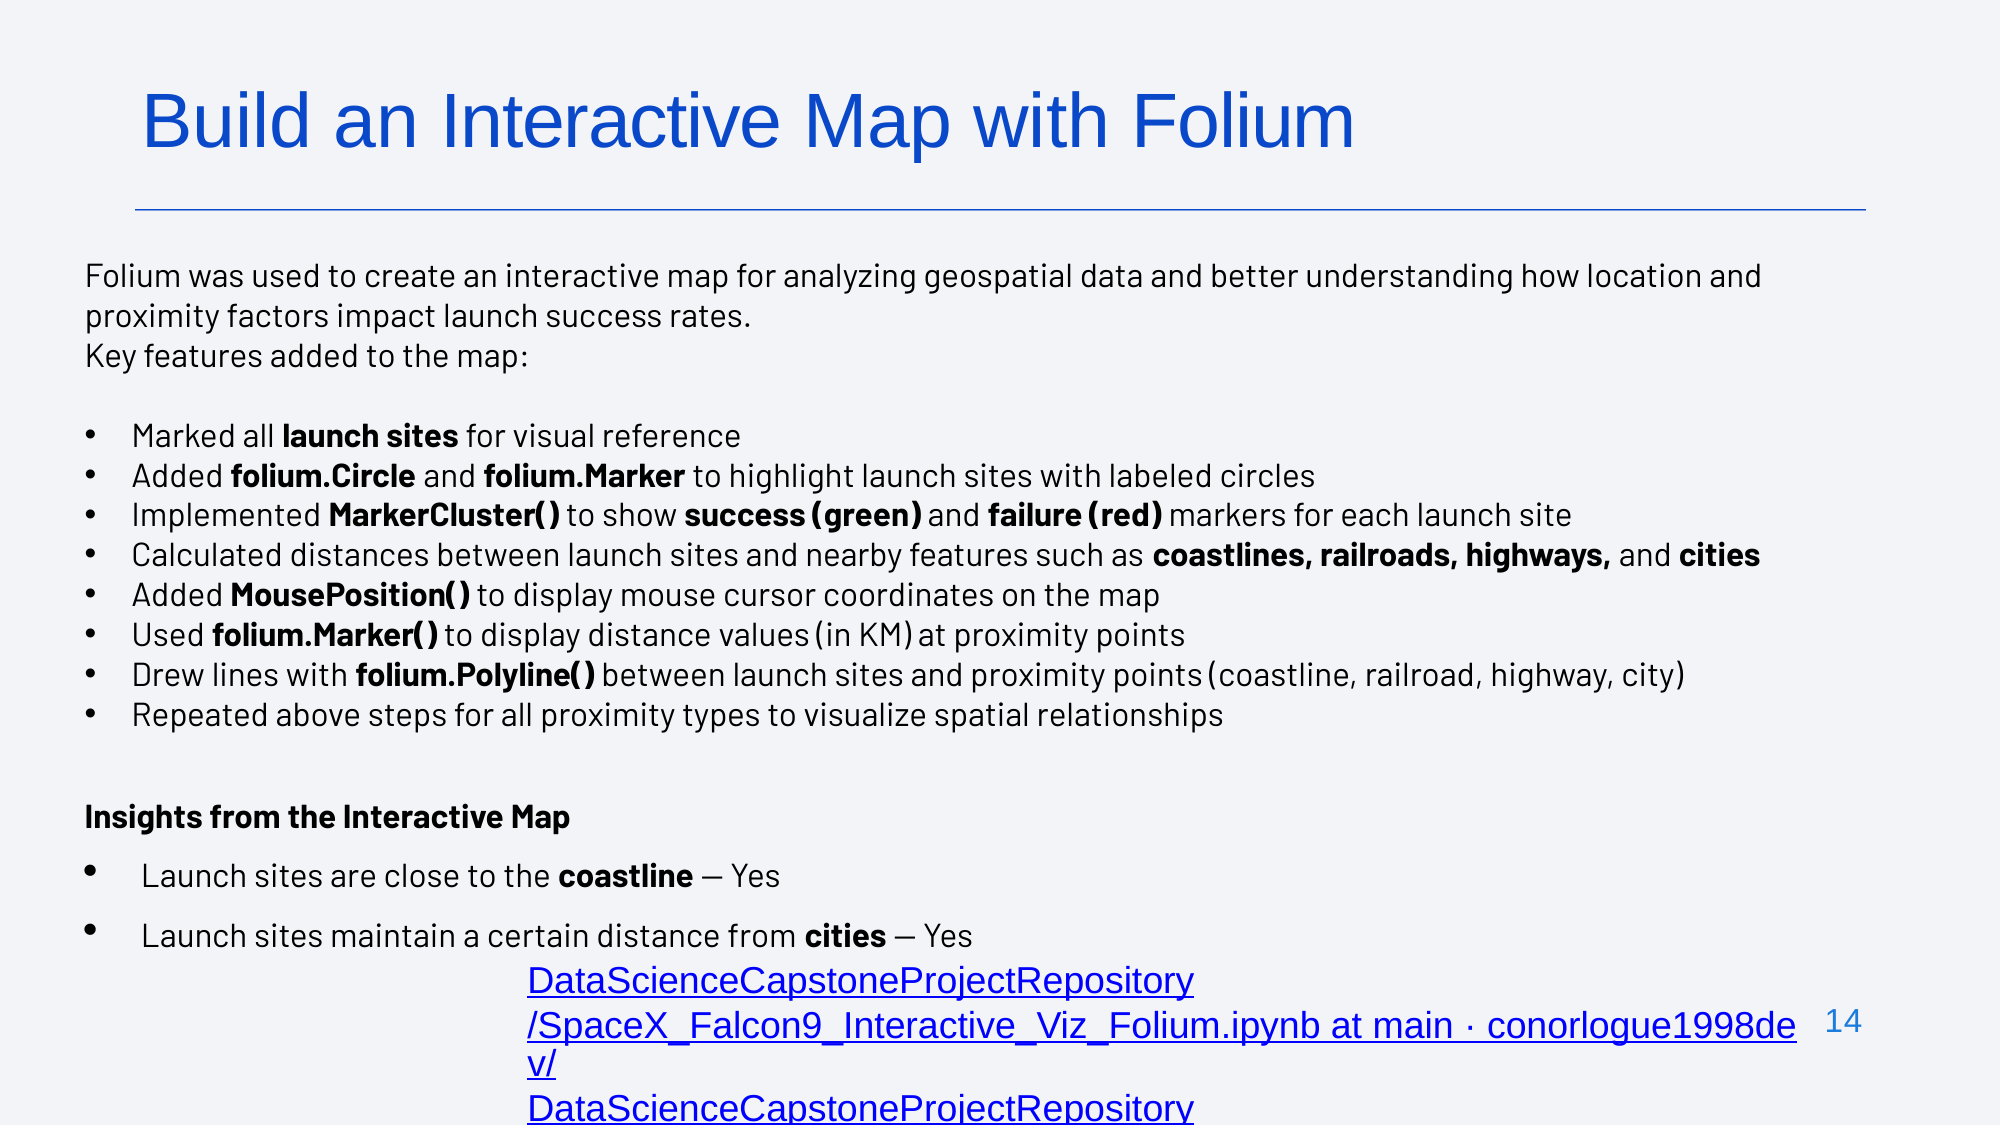

# Build an Interactive Map with Folium
Folium was used to create an interactive map for analyzing geospatial data and better understanding how location and proximity factors impact launch success rates.
Key features added to the map:

Marked all launch sites for visual reference
Added folium.Circle and folium.Marker to highlight launch sites with labeled circles
Implemented MarkerCluster() to show success (green) and failure (red) markers for each launch site
Calculated distances between launch sites and nearby features such as coastlines, railroads, highways, and cities
Added MousePosition() to display mouse cursor coordinates on the map
Used folium.Marker() to display distance values (in KM) at proximity points
Drew lines with folium.Polyline() between launch sites and proximity points (coastline, railroad, highway, city)
Repeated above steps for all proximity types to visualize spatial relationships

Insights from the Interactive Map
Launch sites are close to the coastline — Yes
Launch sites maintain a certain distance from cities — Yes
DataScienceCapstoneProjectRepository/SpaceX_Falcon9_Interactive_Viz_Folium.ipynb at main · conorlogue1998dev/DataScienceCapstoneProjectRepository
14